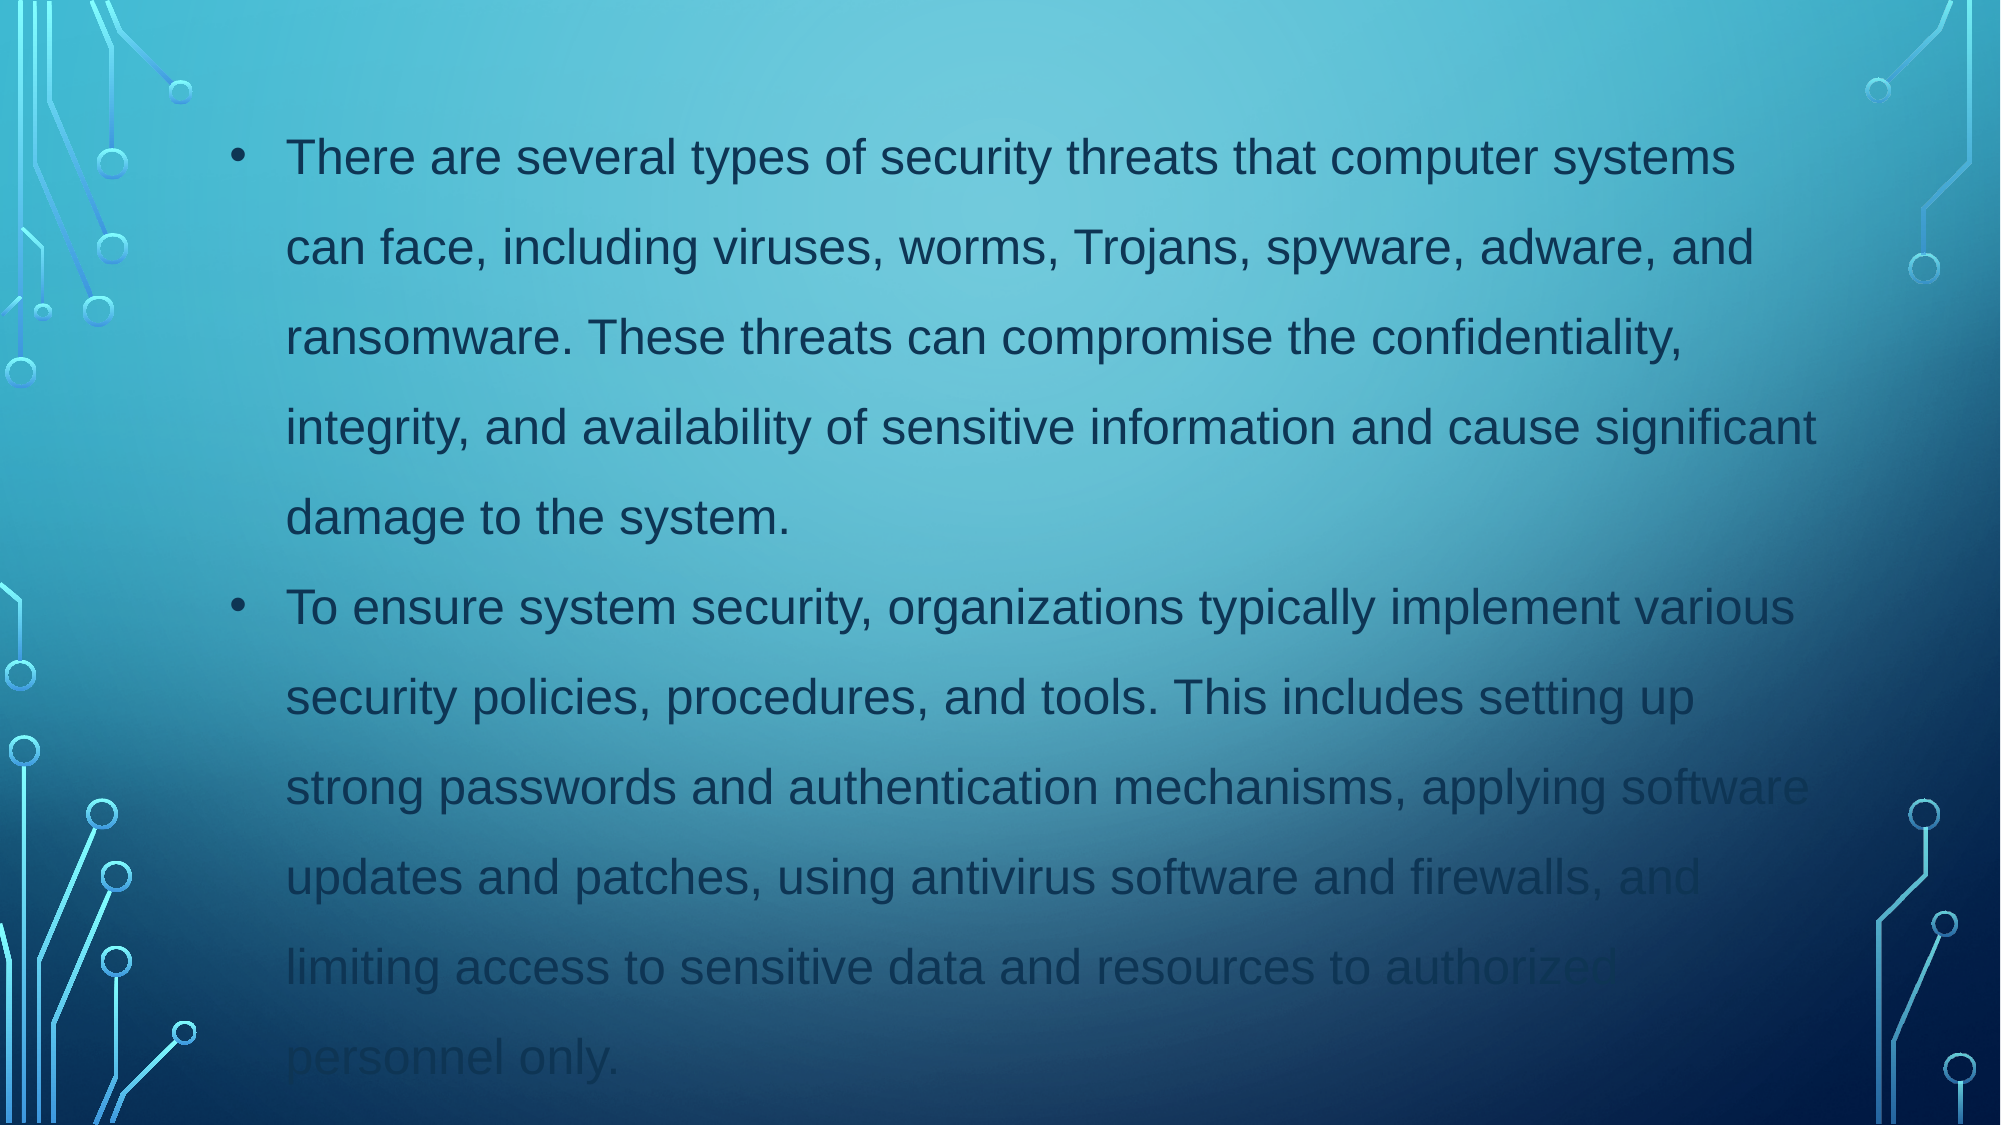

There are several types of security threats that computer systems can face, including viruses, worms, Trojans, spyware, adware, and ransomware. These threats can compromise the confidentiality, integrity, and availability of sensitive information and cause significant damage to the system.
To ensure system security, organizations typically implement various security policies, procedures, and tools. This includes setting up strong passwords and authentication mechanisms, applying software updates and patches, using antivirus software and firewalls, and limiting access to sensitive data and resources to authorized personnel only.